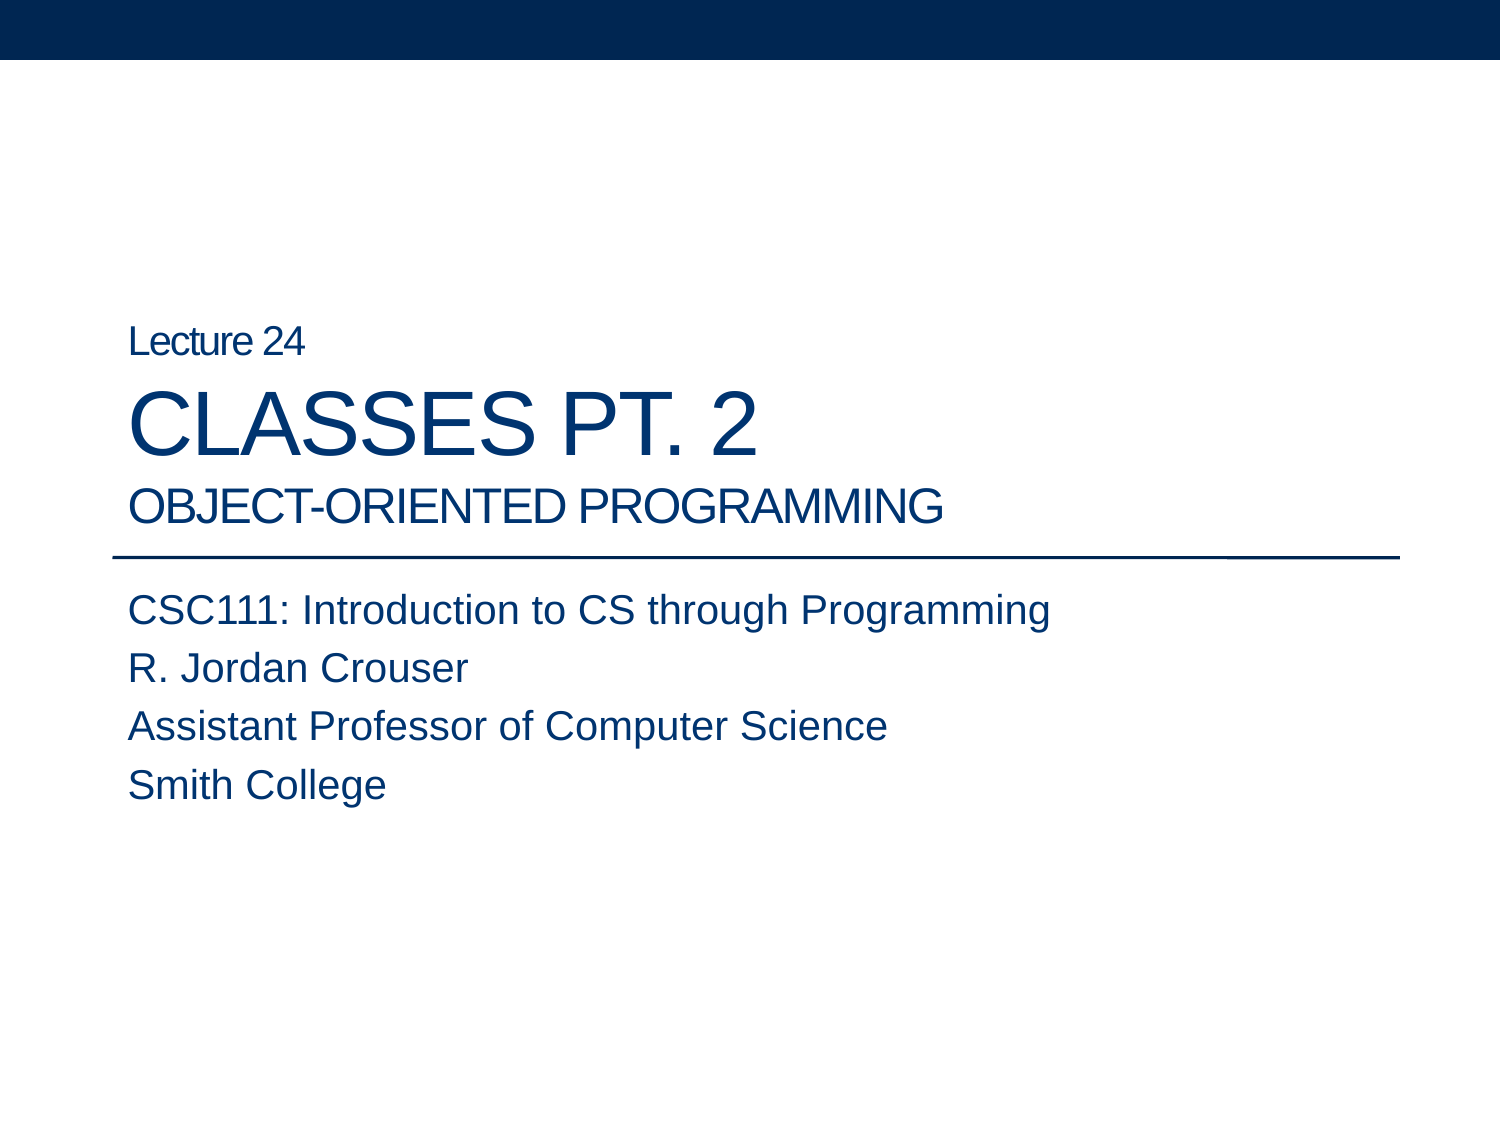

# Lecture 24 Classes Pt. 2 Object-Oriented Programming
CSC111: Introduction to CS through Programming
R. Jordan Crouser
Assistant Professor of Computer Science
Smith College